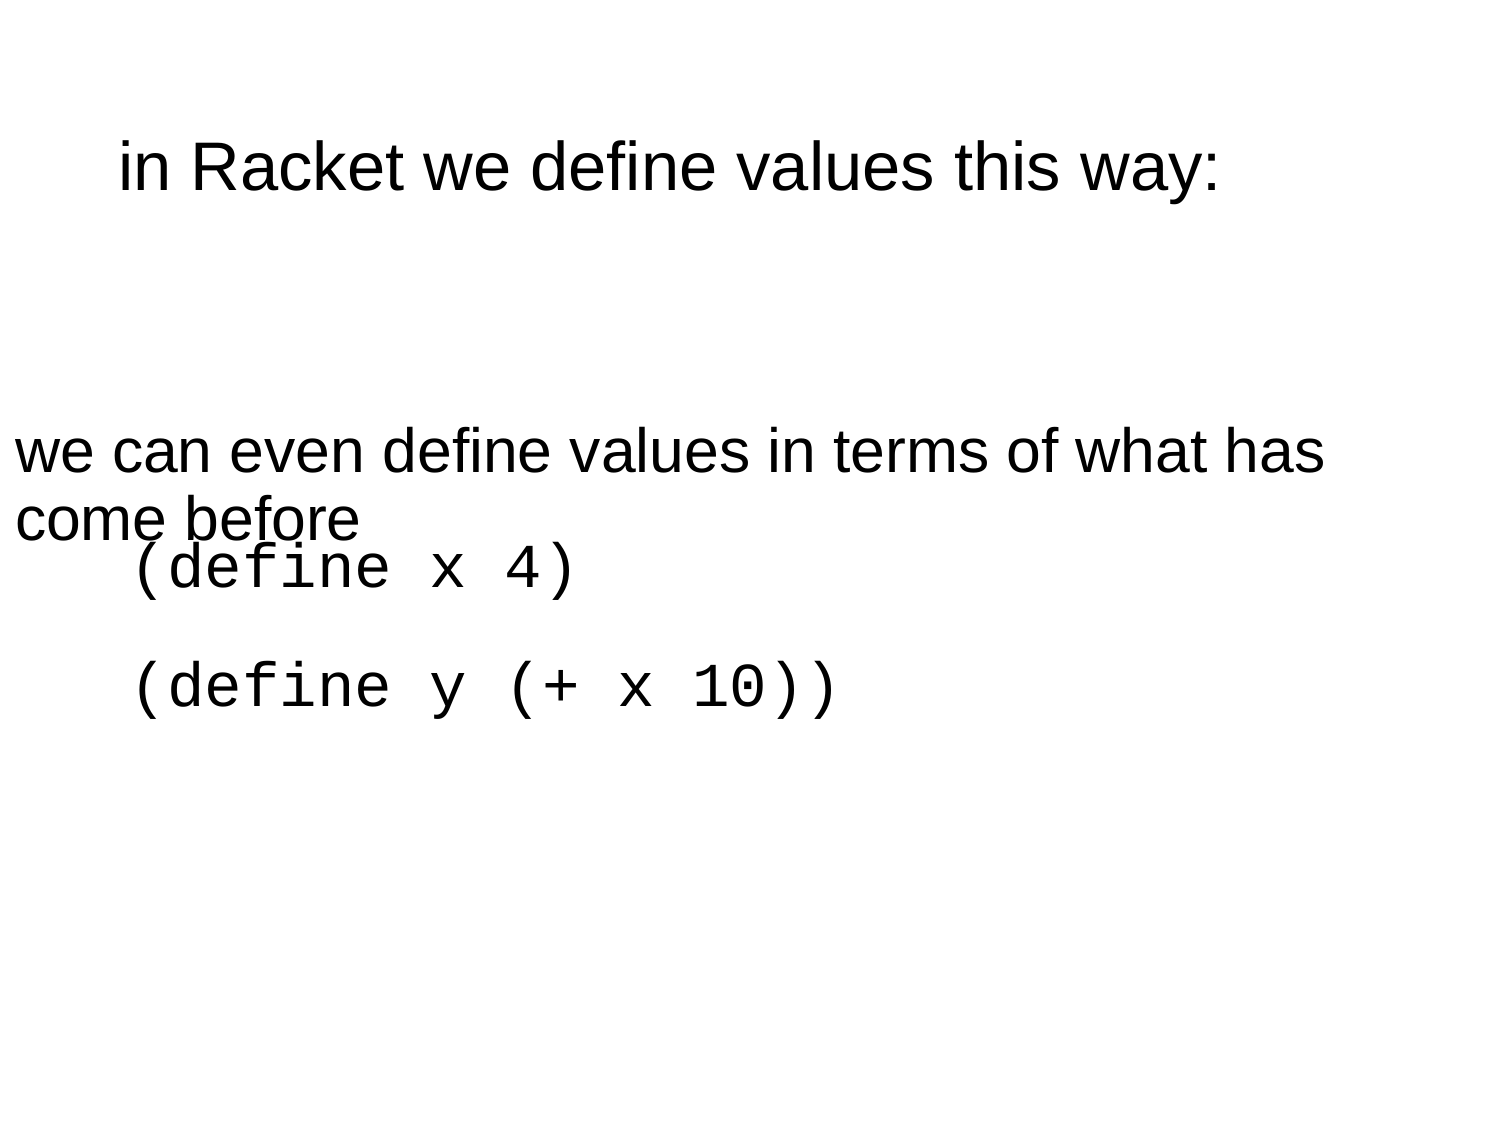

# in Racket we define values this way:

we can even define values in terms of what has come before
(define x 4)
(define y (+ x 10))